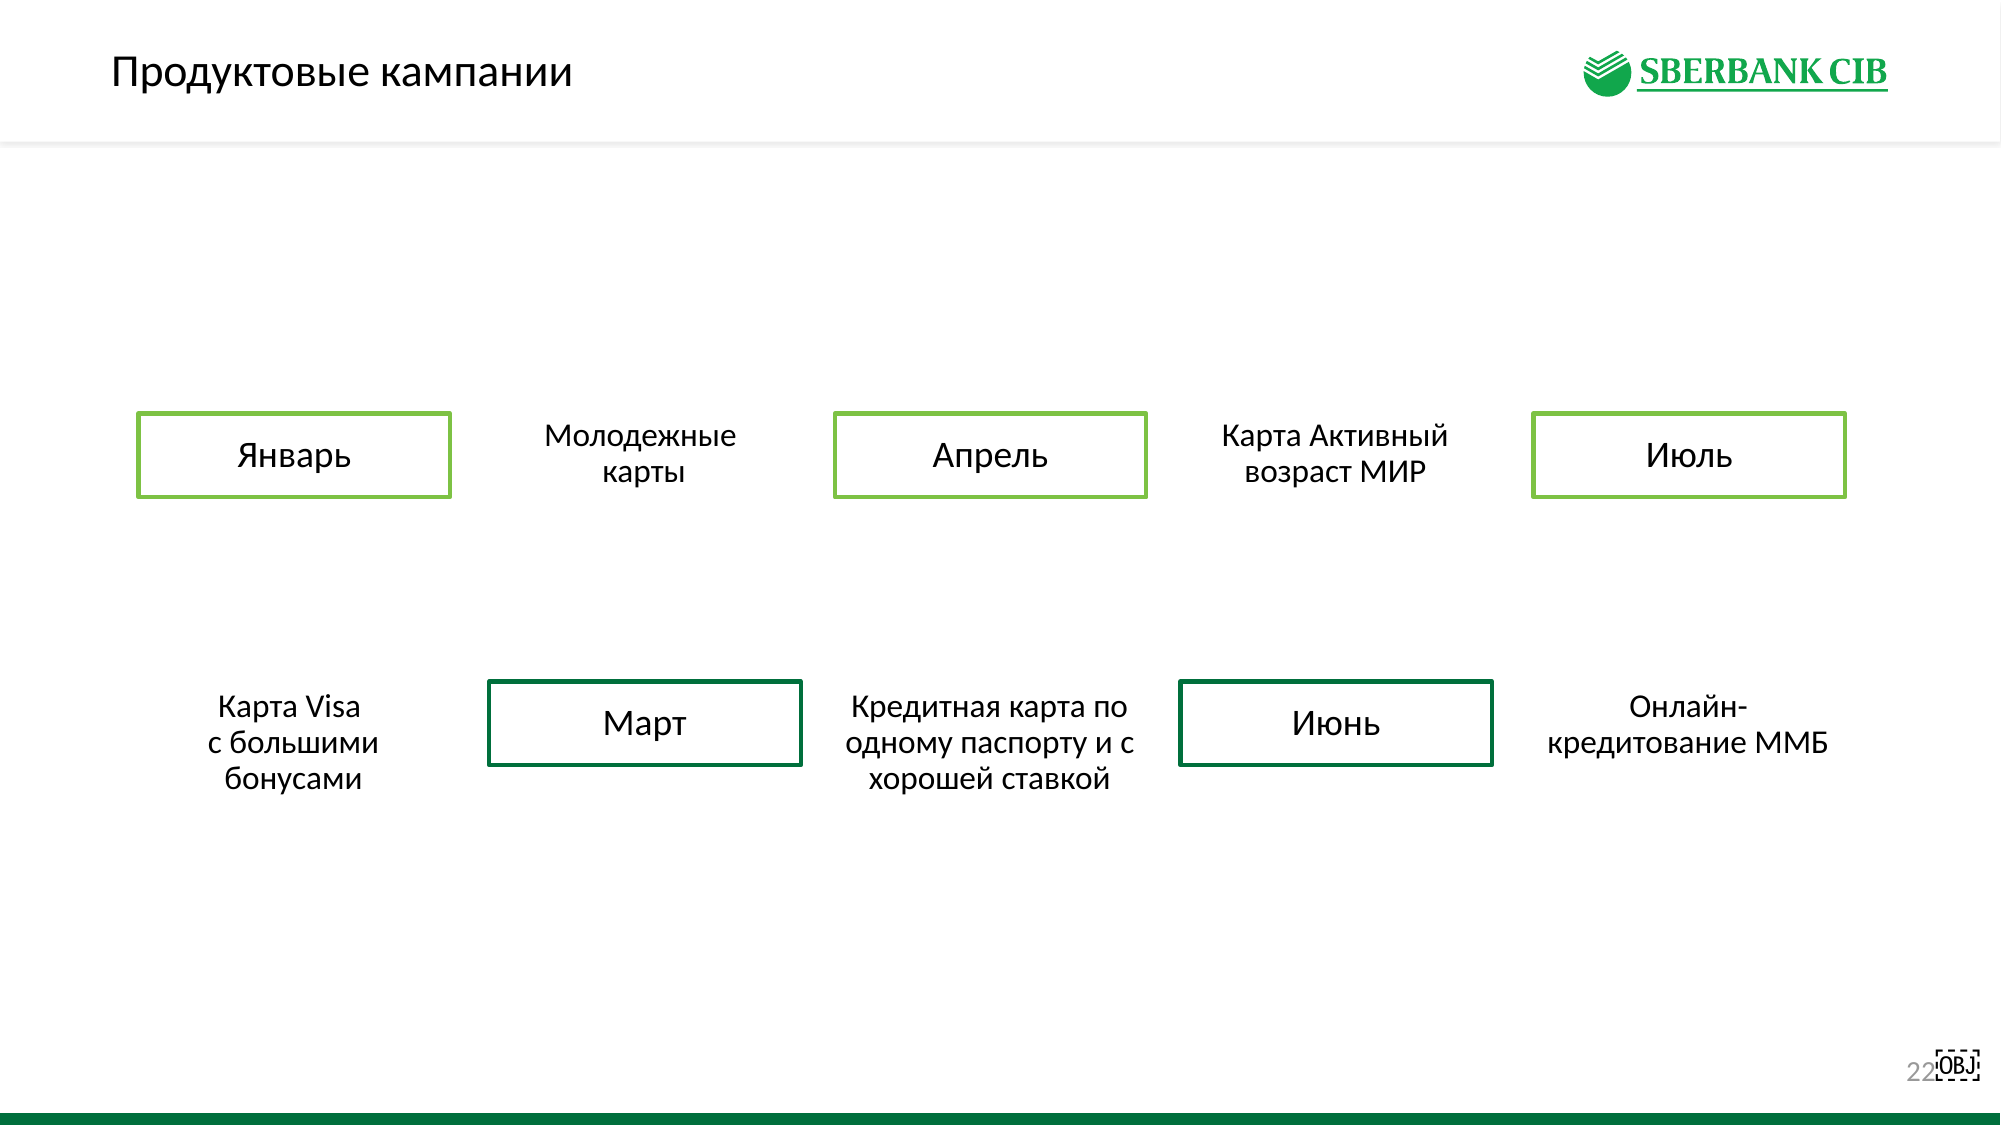

# Продуктовые кампании
Молодежные
карты
Карта Активный возраст МИР
Январь
Апрель
Июль

Карта Visa
c большими бонусами
Март
Кредитная карта по одному паспорту и с хорошей ставкой
Июнь
Онлайн-кредитование ММБ